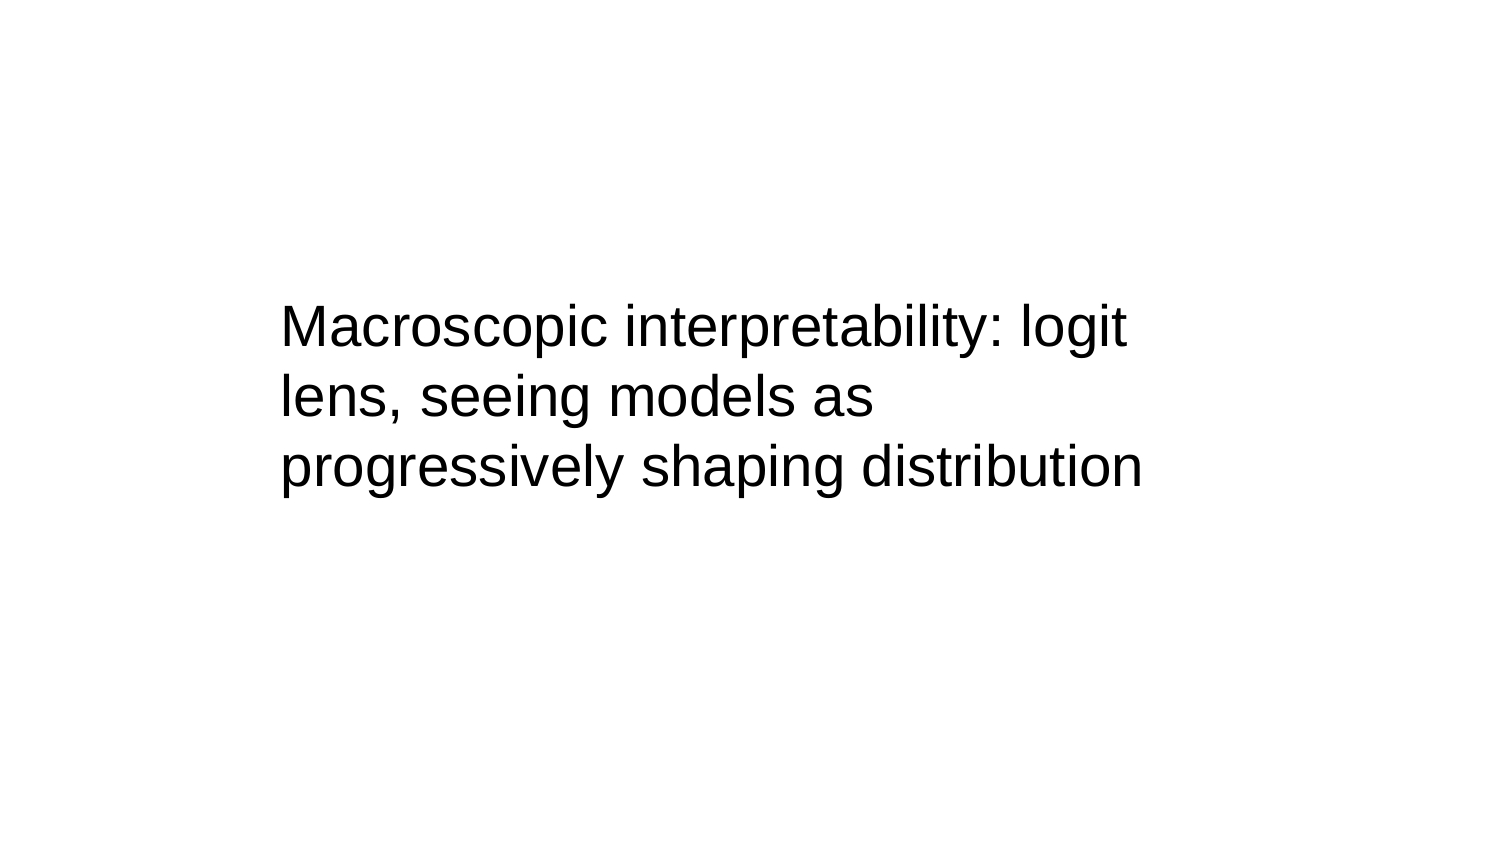

Macroscopic interpretability: logit lens, seeing models as progressively shaping distribution